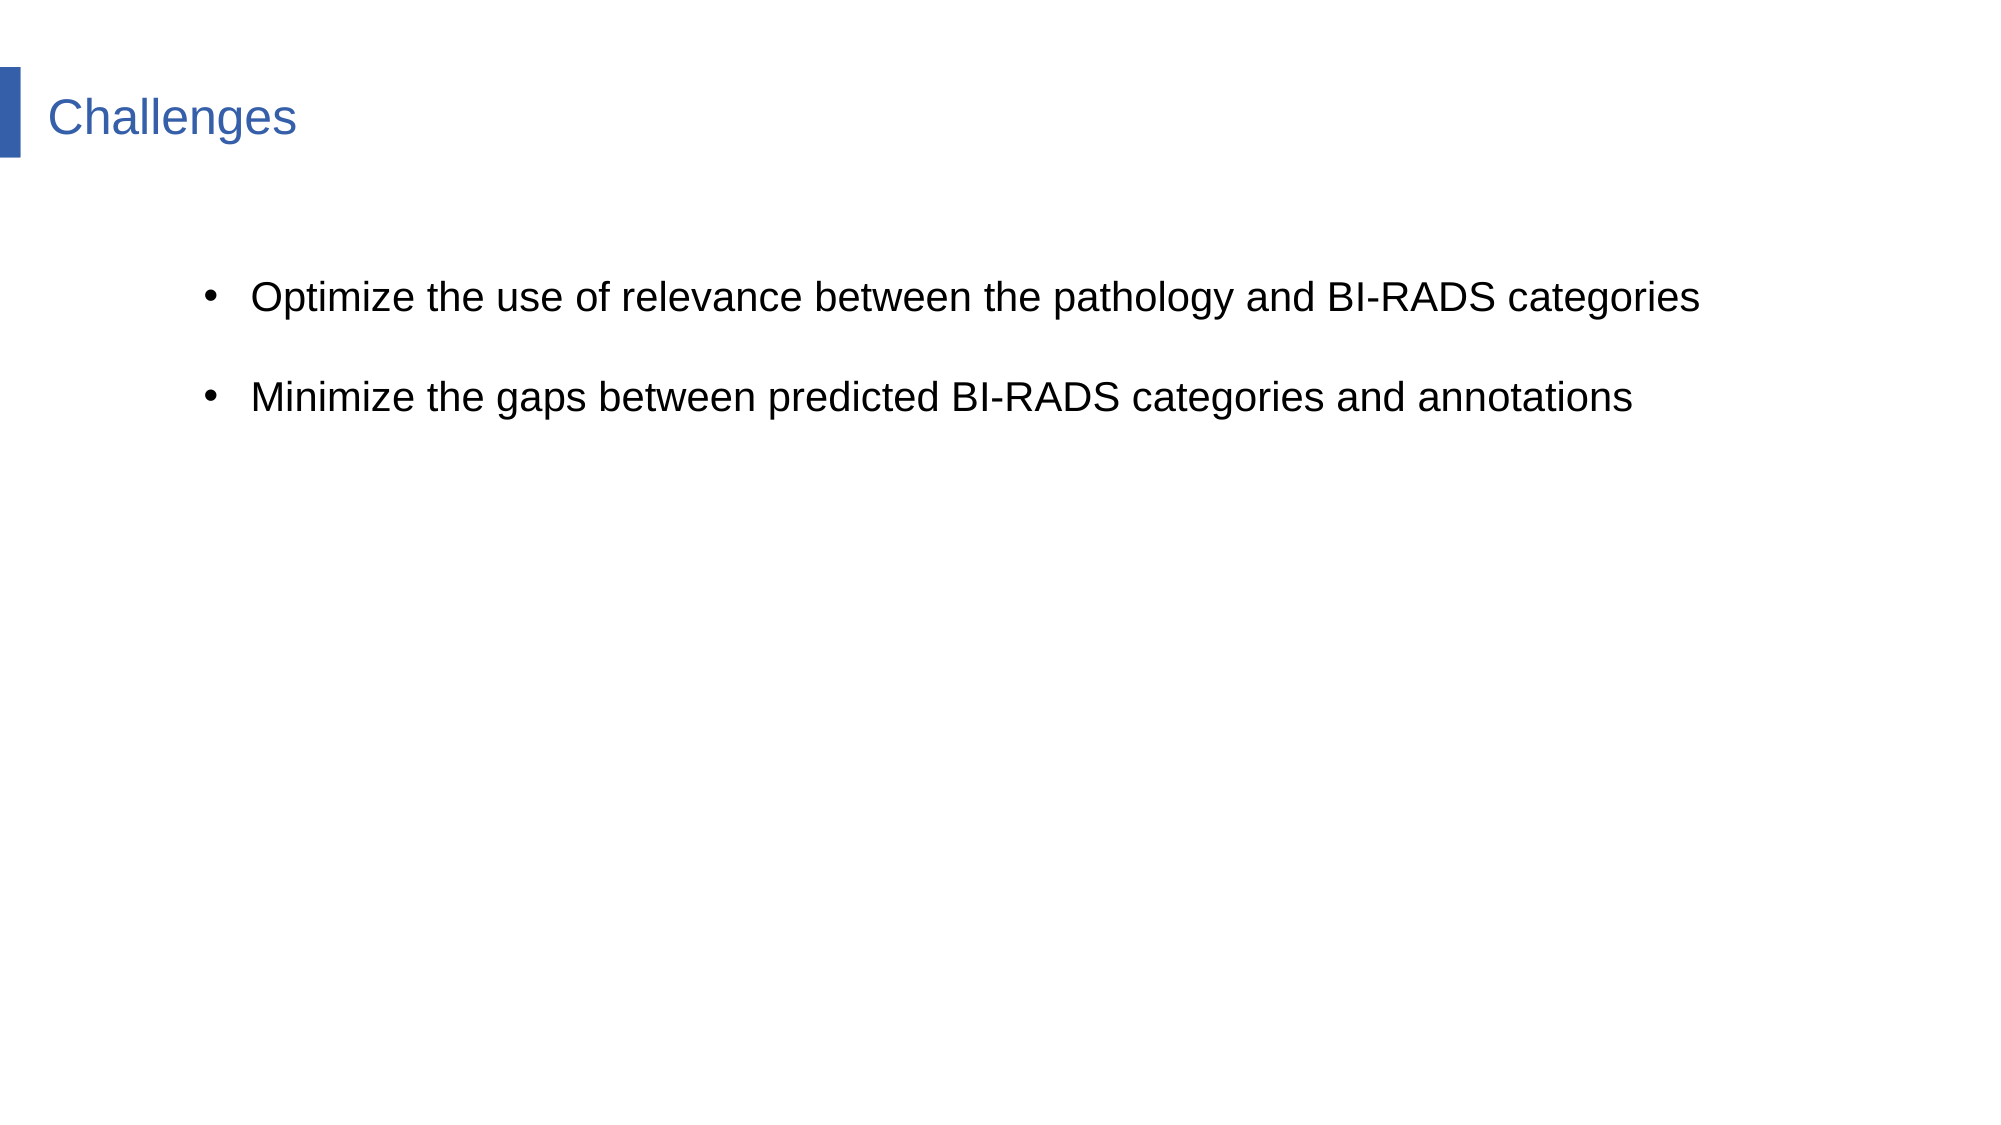

Challenges
Optimize the use of relevance between the pathology and BI-RADS categories

Minimize the gaps between predicted BI-RADS categories and annotations